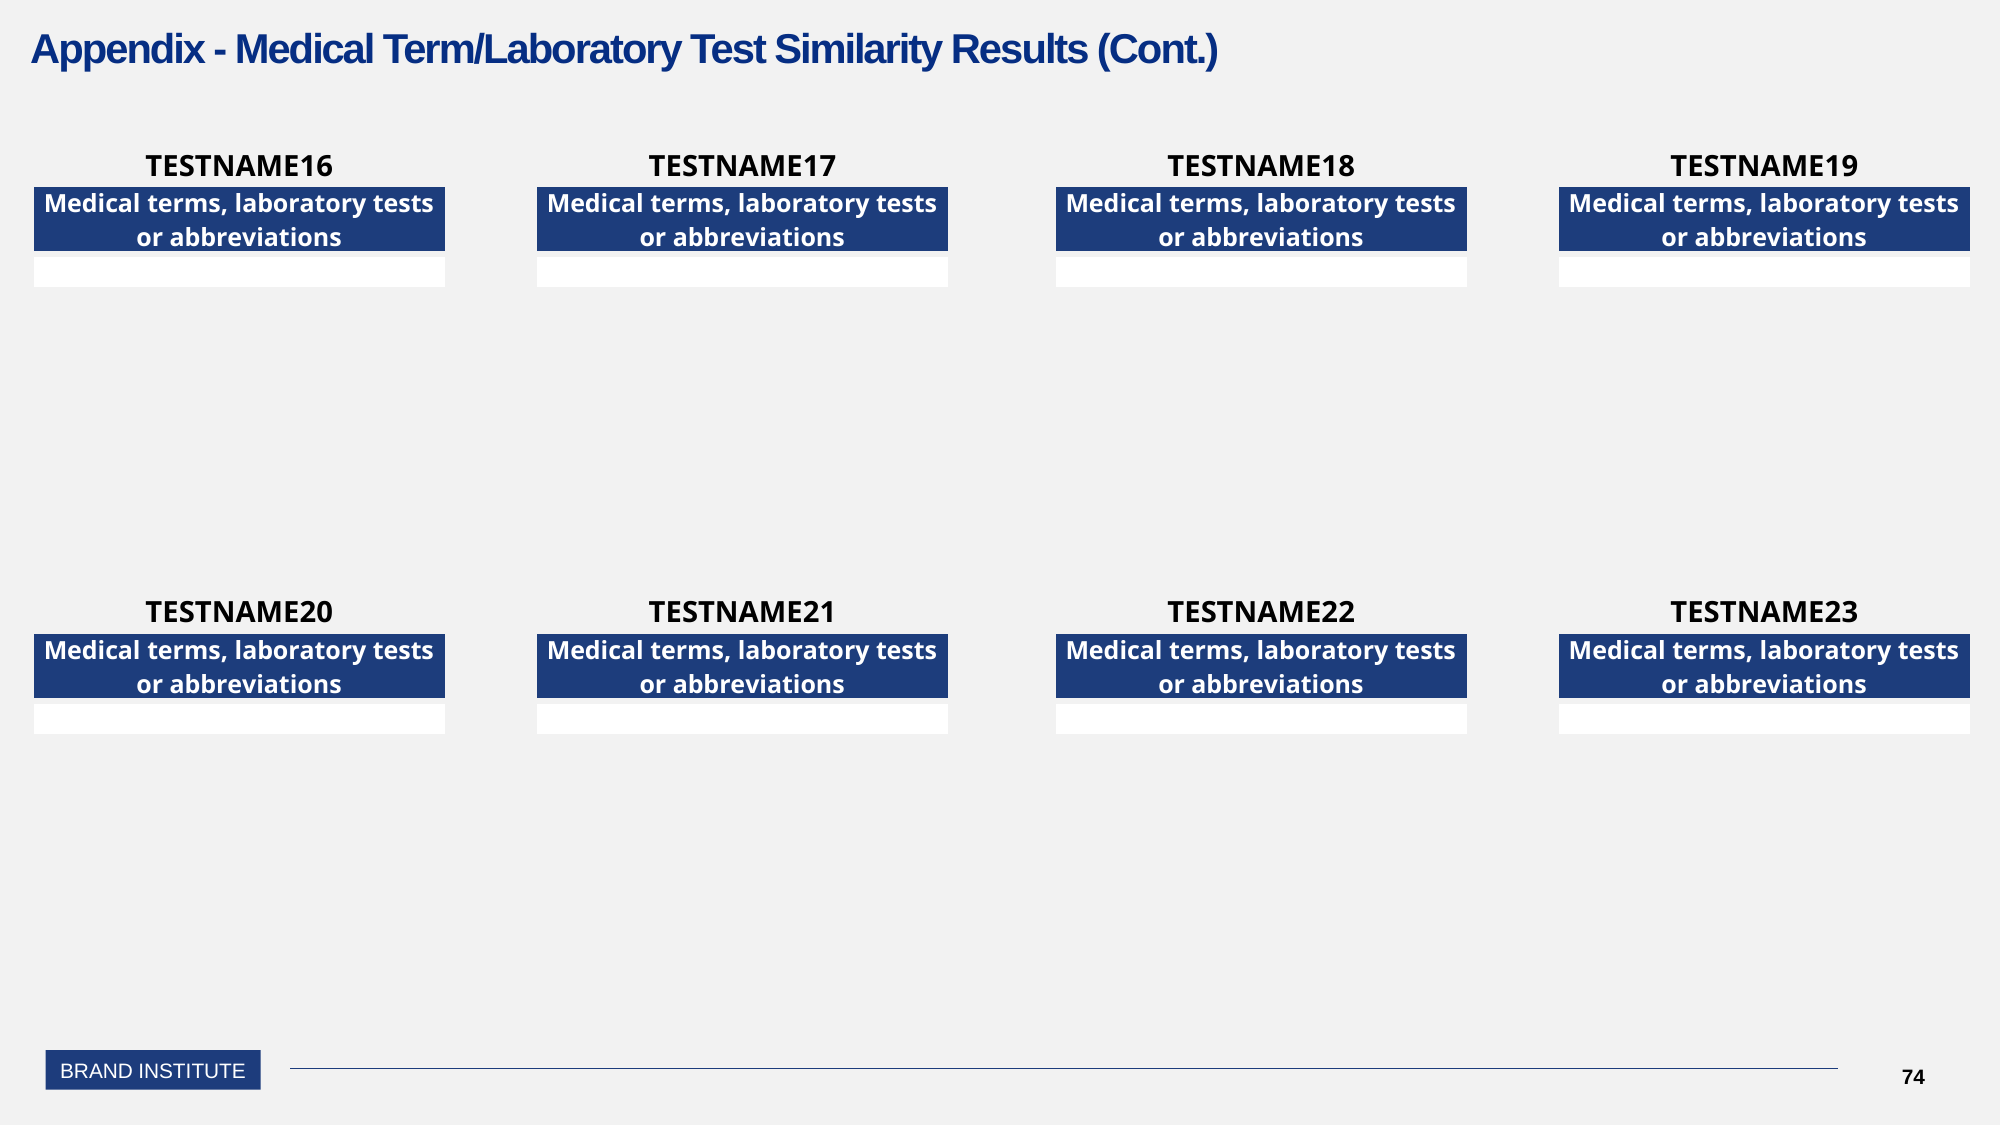

# Appendix - Medical Term/Laboratory Test Similarity Results (Cont.)
| TESTNAME16 |
| --- |
| Medical terms, laboratory tests or abbreviations |
|  |
| TESTNAME17 |
| --- |
| Medical terms, laboratory tests or abbreviations |
|  |
| TESTNAME18 |
| --- |
| Medical terms, laboratory tests or abbreviations |
|  |
| TESTNAME19 |
| --- |
| Medical terms, laboratory tests or abbreviations |
|  |
| TESTNAME20 |
| --- |
| Medical terms, laboratory tests or abbreviations |
|  |
| TESTNAME21 |
| --- |
| Medical terms, laboratory tests or abbreviations |
|  |
| TESTNAME22 |
| --- |
| Medical terms, laboratory tests or abbreviations |
|  |
| TESTNAME23 |
| --- |
| Medical terms, laboratory tests or abbreviations |
|  |